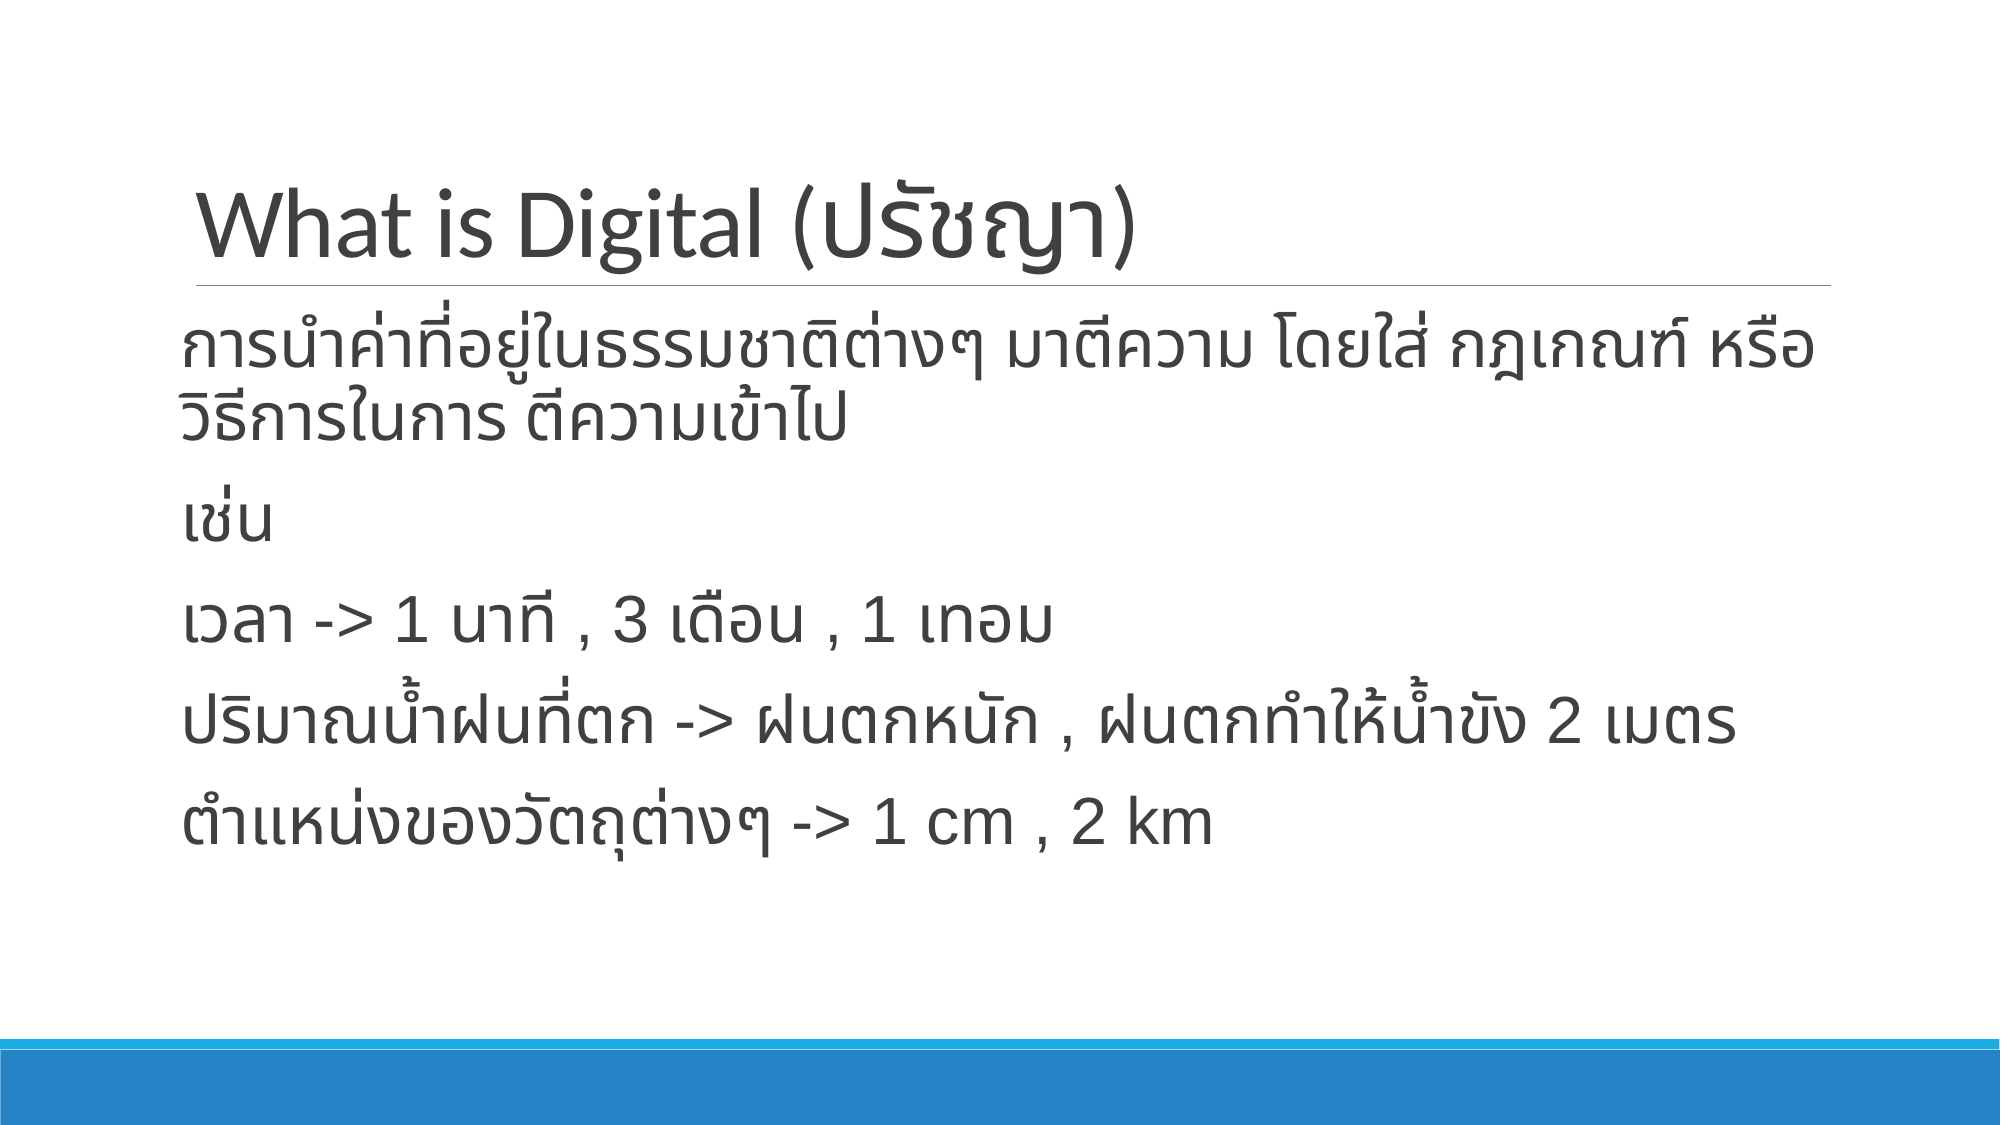

# What is Digital (ปรัชญา)
การนำค่าที่อยู่ในธรรมชาติต่างๆ มาตีความ โดยใส่ กฎเกณฑ์ หรือ วิธีการในการ ตีความเข้าไป
เช่น
เวลา -> 1 นาที , 3 เดือน , 1 เทอม
ปริมาณน้ำฝนที่ตก -> ฝนตกหนัก , ฝนตกทำให้น้ำขัง 2 เมตร
ตำแหน่งของวัตถุต่างๆ -> 1 cm , 2 km